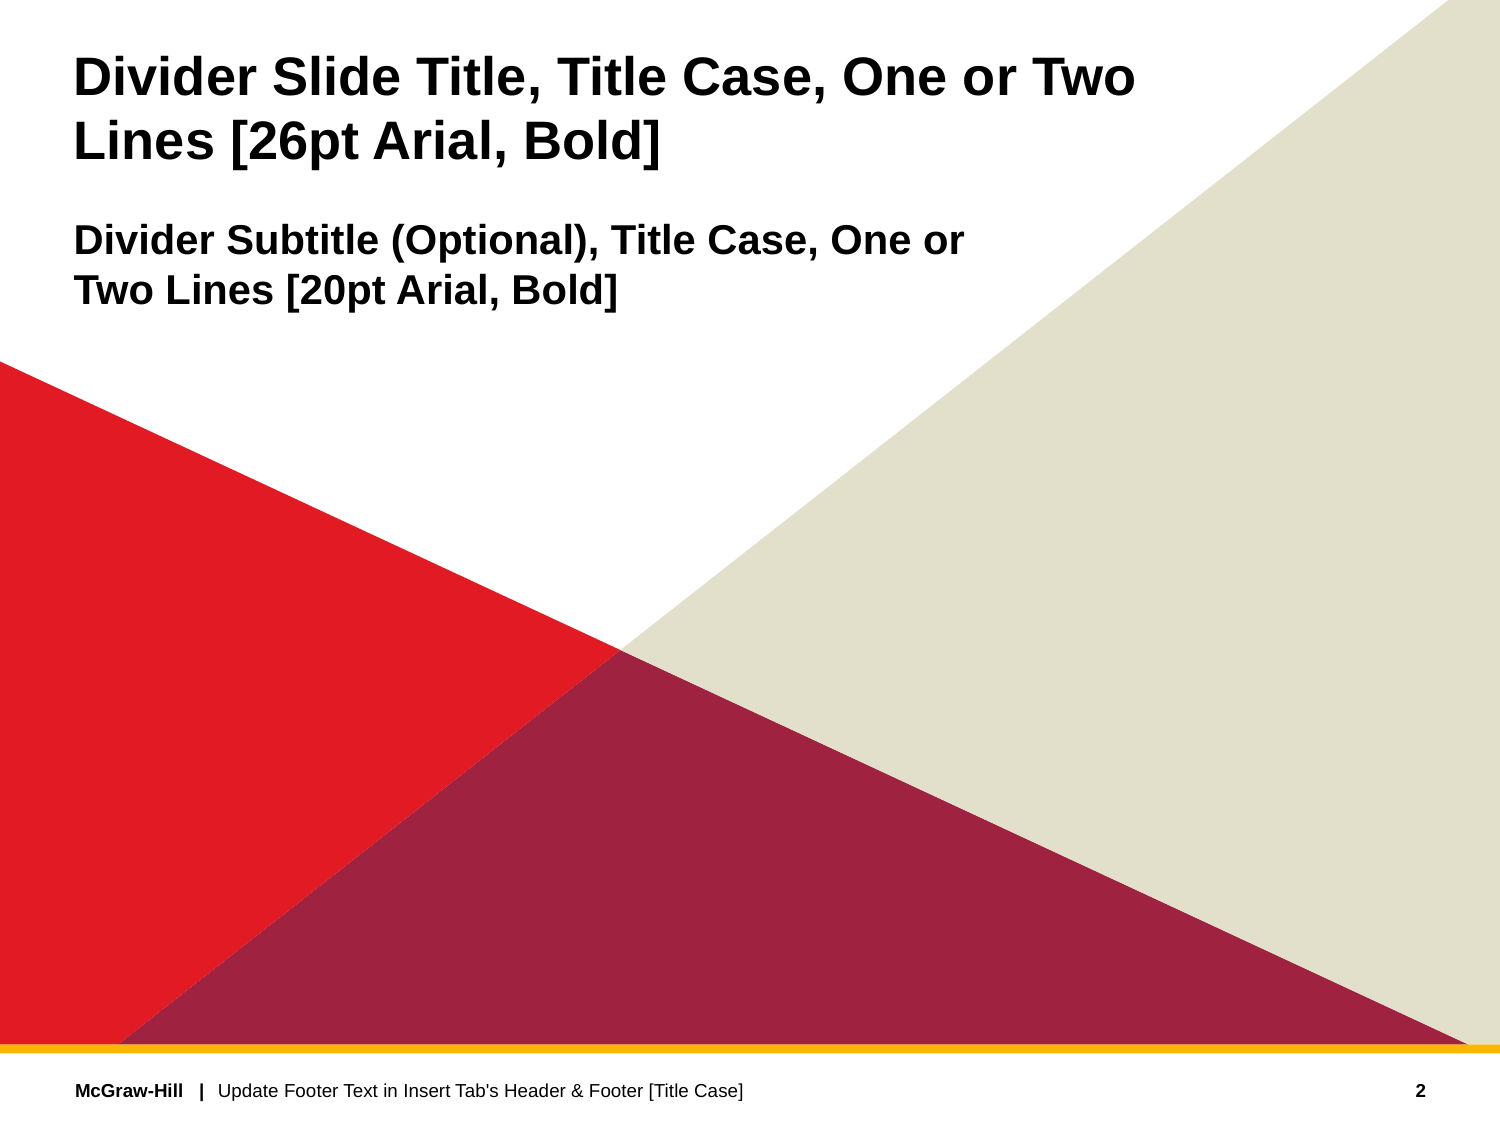

# Divider Slide Title, Title Case, One or Two Lines [26pt Arial, Bold]
Divider Subtitle (Optional), Title Case, One or Two Lines [20pt Arial, Bold]
Divider Slide with Graphic

For visual consistency, use either “photo” or “graphic” treatment for Dividers. (Do not mix styles within a presentation.)

DELETE THIS INSTRUCTION BOX FROM FINAL PRESENTATION.
2
Update Footer Text in Insert Tab's Header & Footer [Title Case]